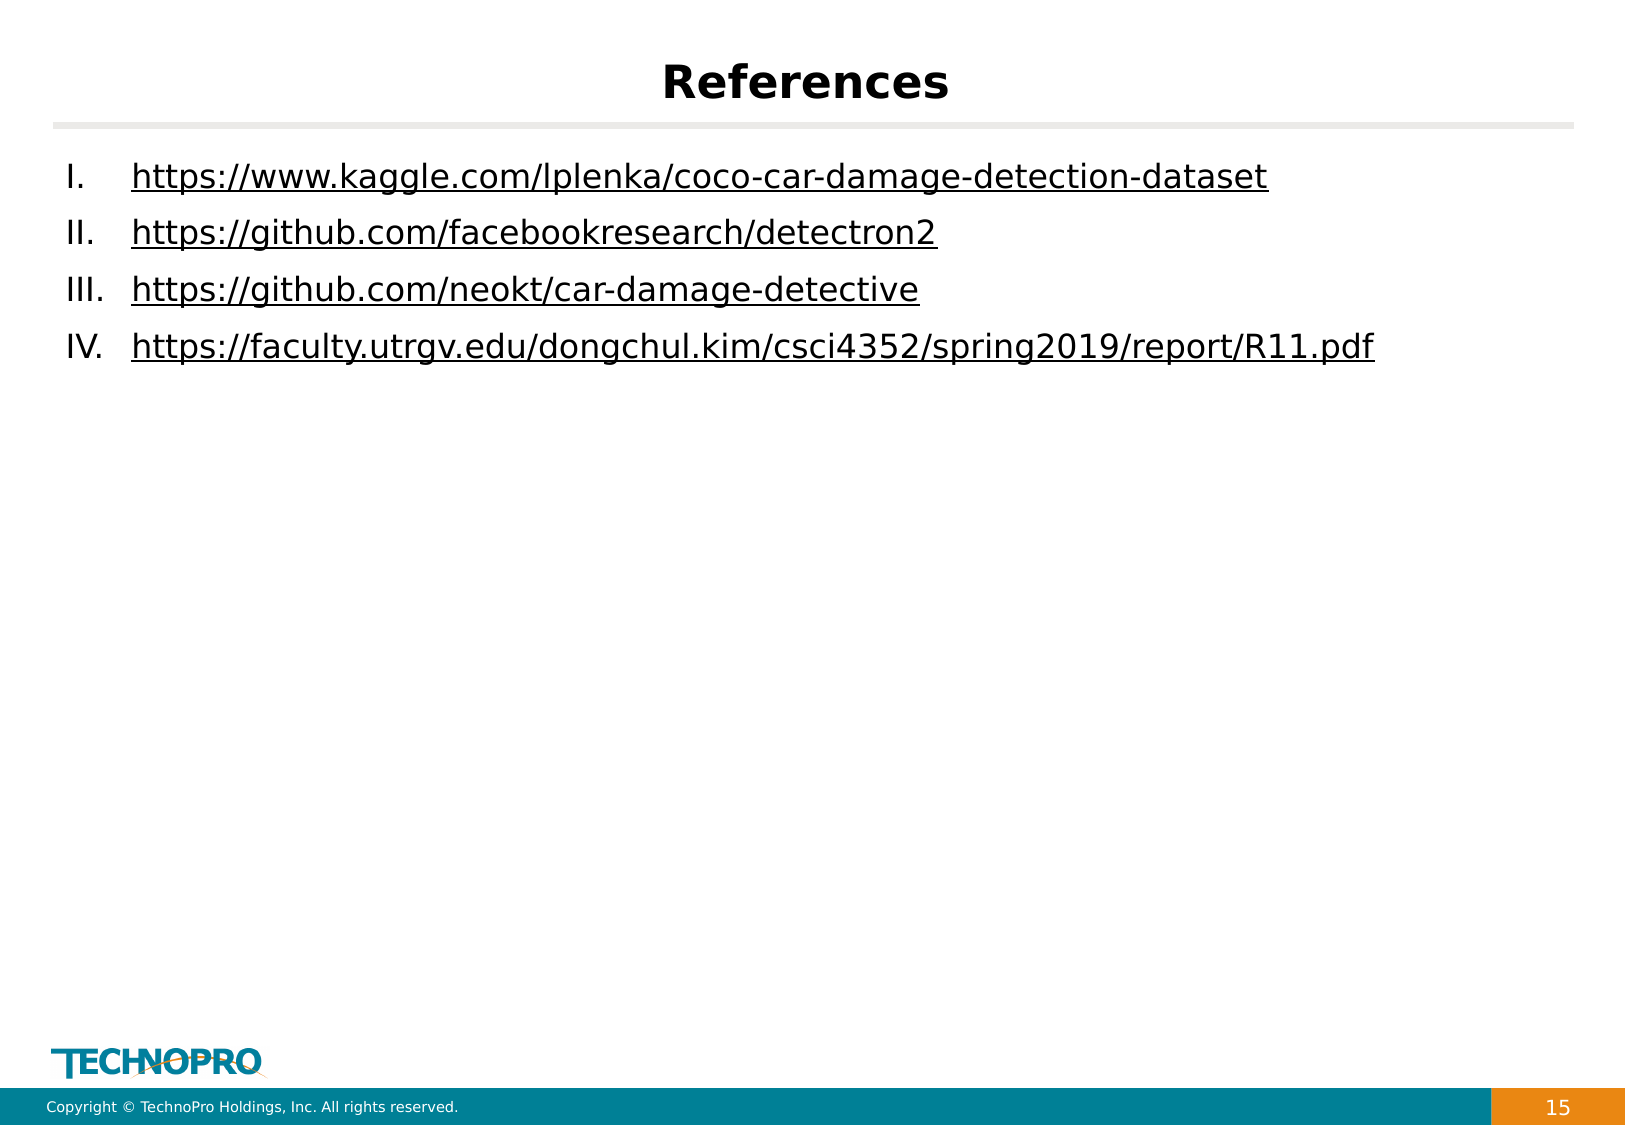

# References
https://www.kaggle.com/lplenka/coco-car-damage-detection-dataset
https://github.com/facebookresearch/detectron2
https://github.com/neokt/car-damage-detective
https://faculty.utrgv.edu/dongchul.kim/csci4352/spring2019/report/R11.pdf

15